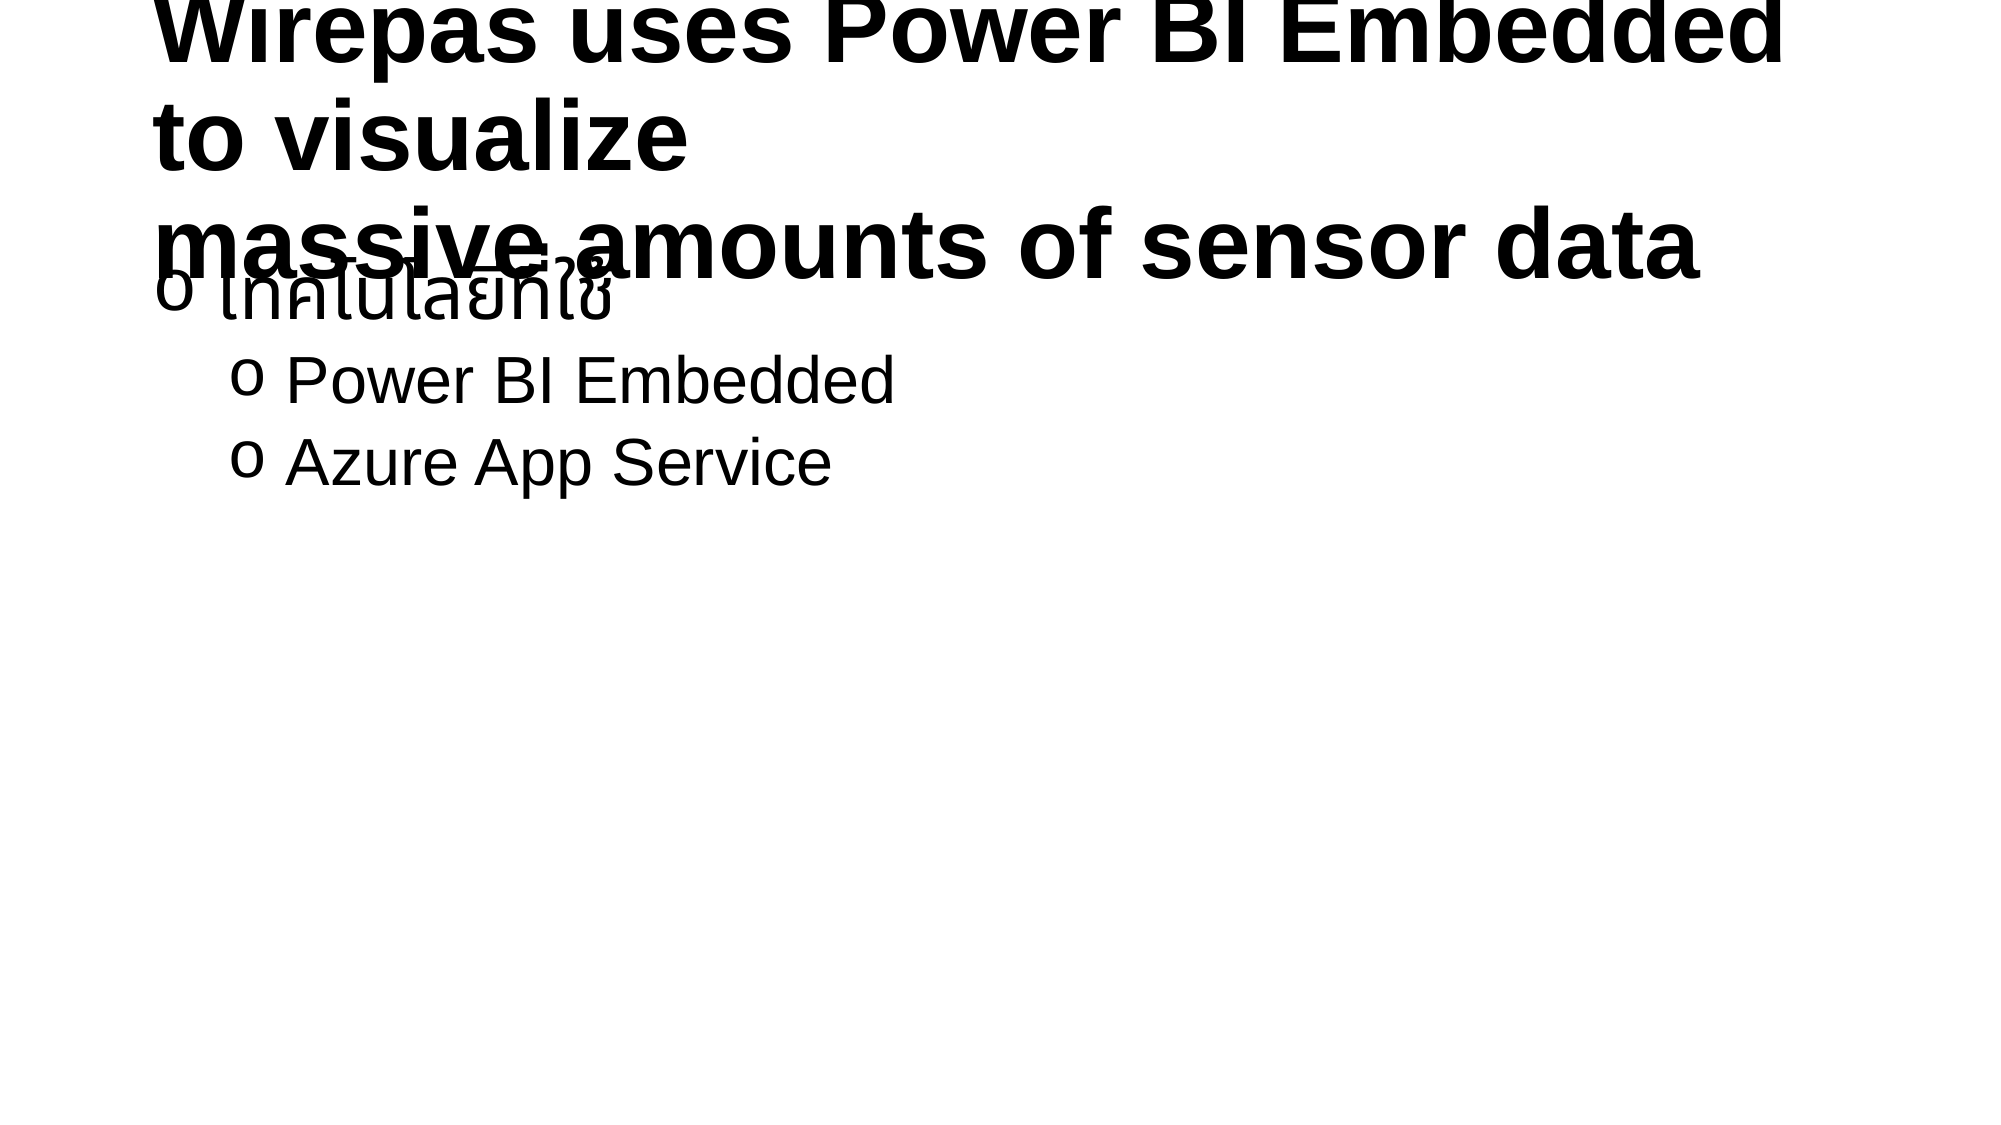

# Wirepas uses Power BI Embedded to visualize massive amounts of sensor data
 เทคโนโลยีที่ใช้
 Power BI Embedded
 Azure App Service